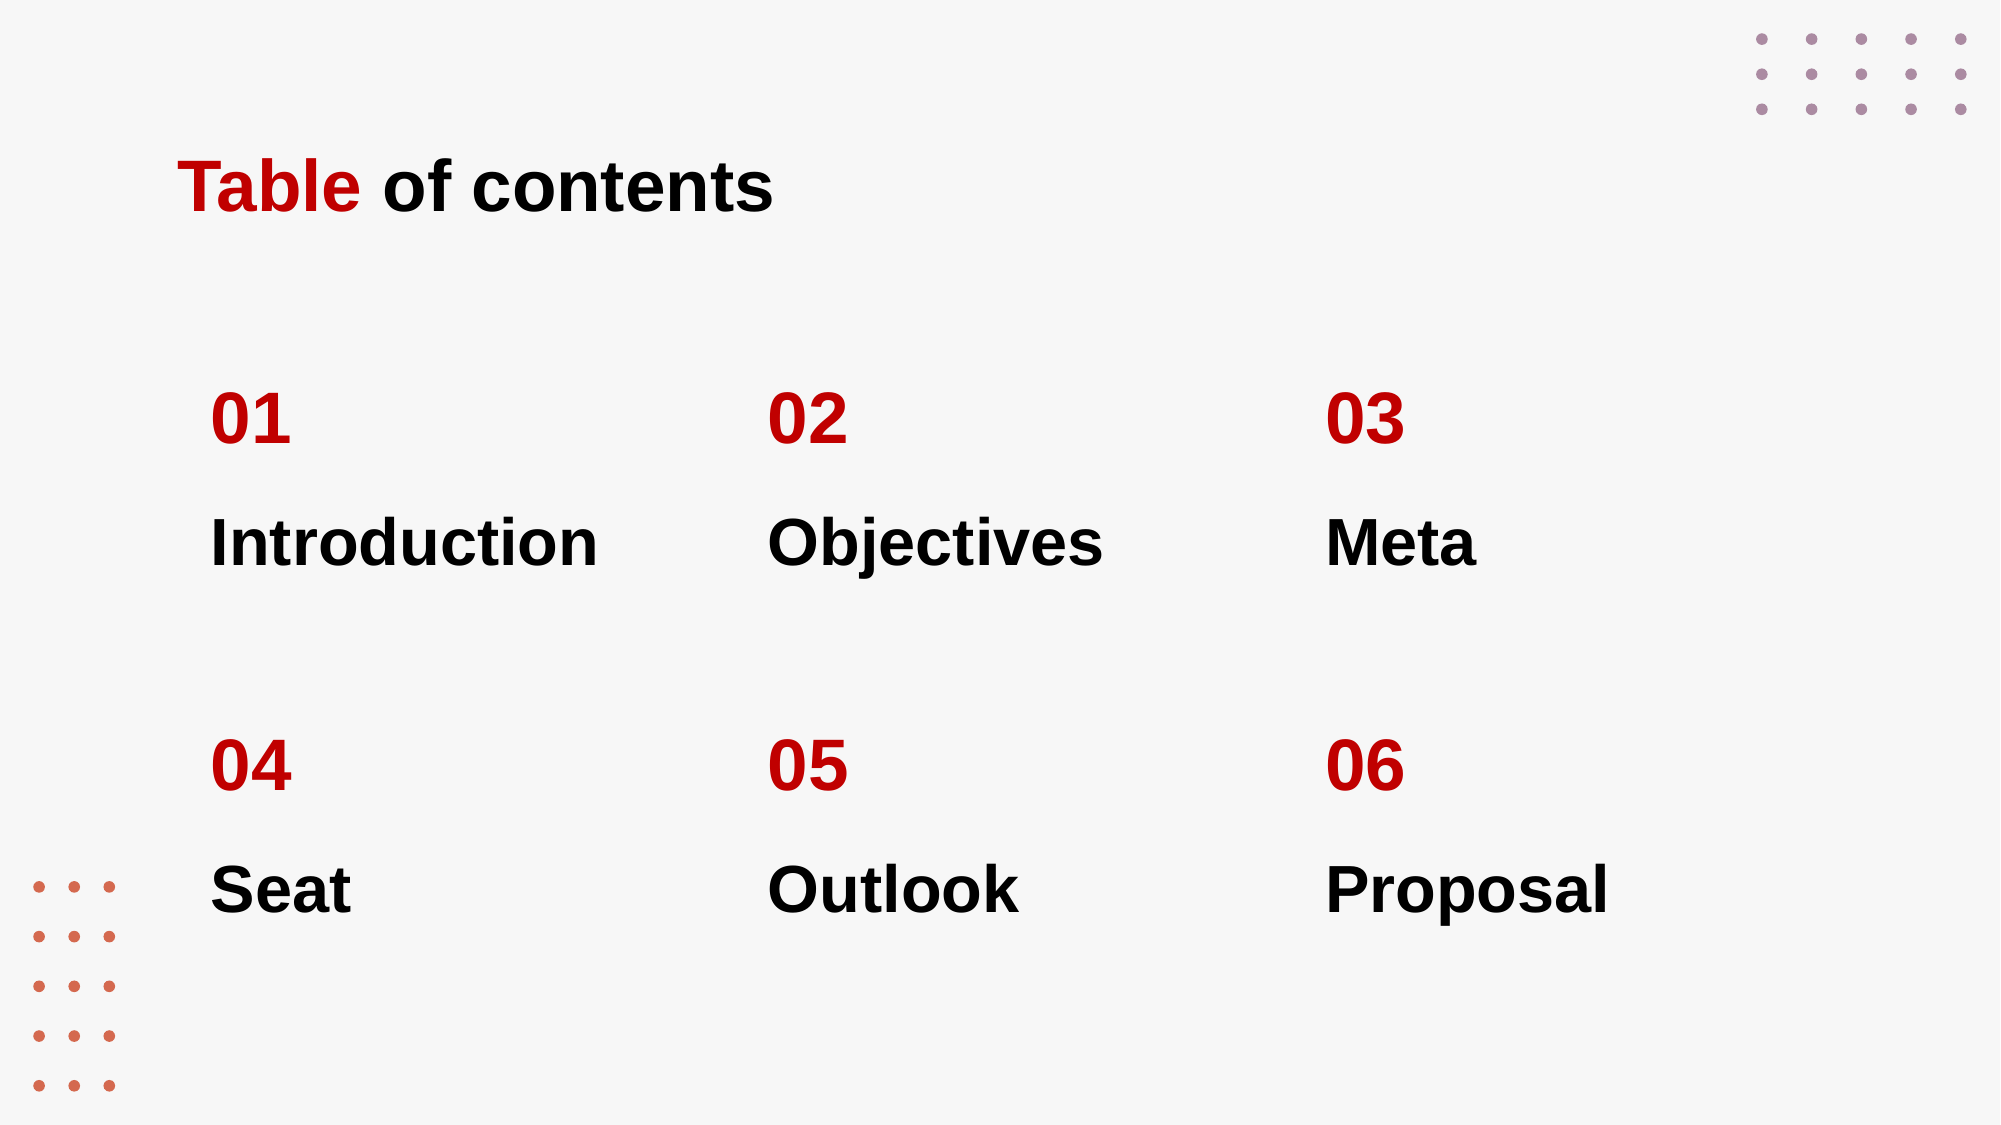

# Table of contents
01
02
03
Introduction
Objectives
Meta
04
05
06
Seat
Outlook
Proposal